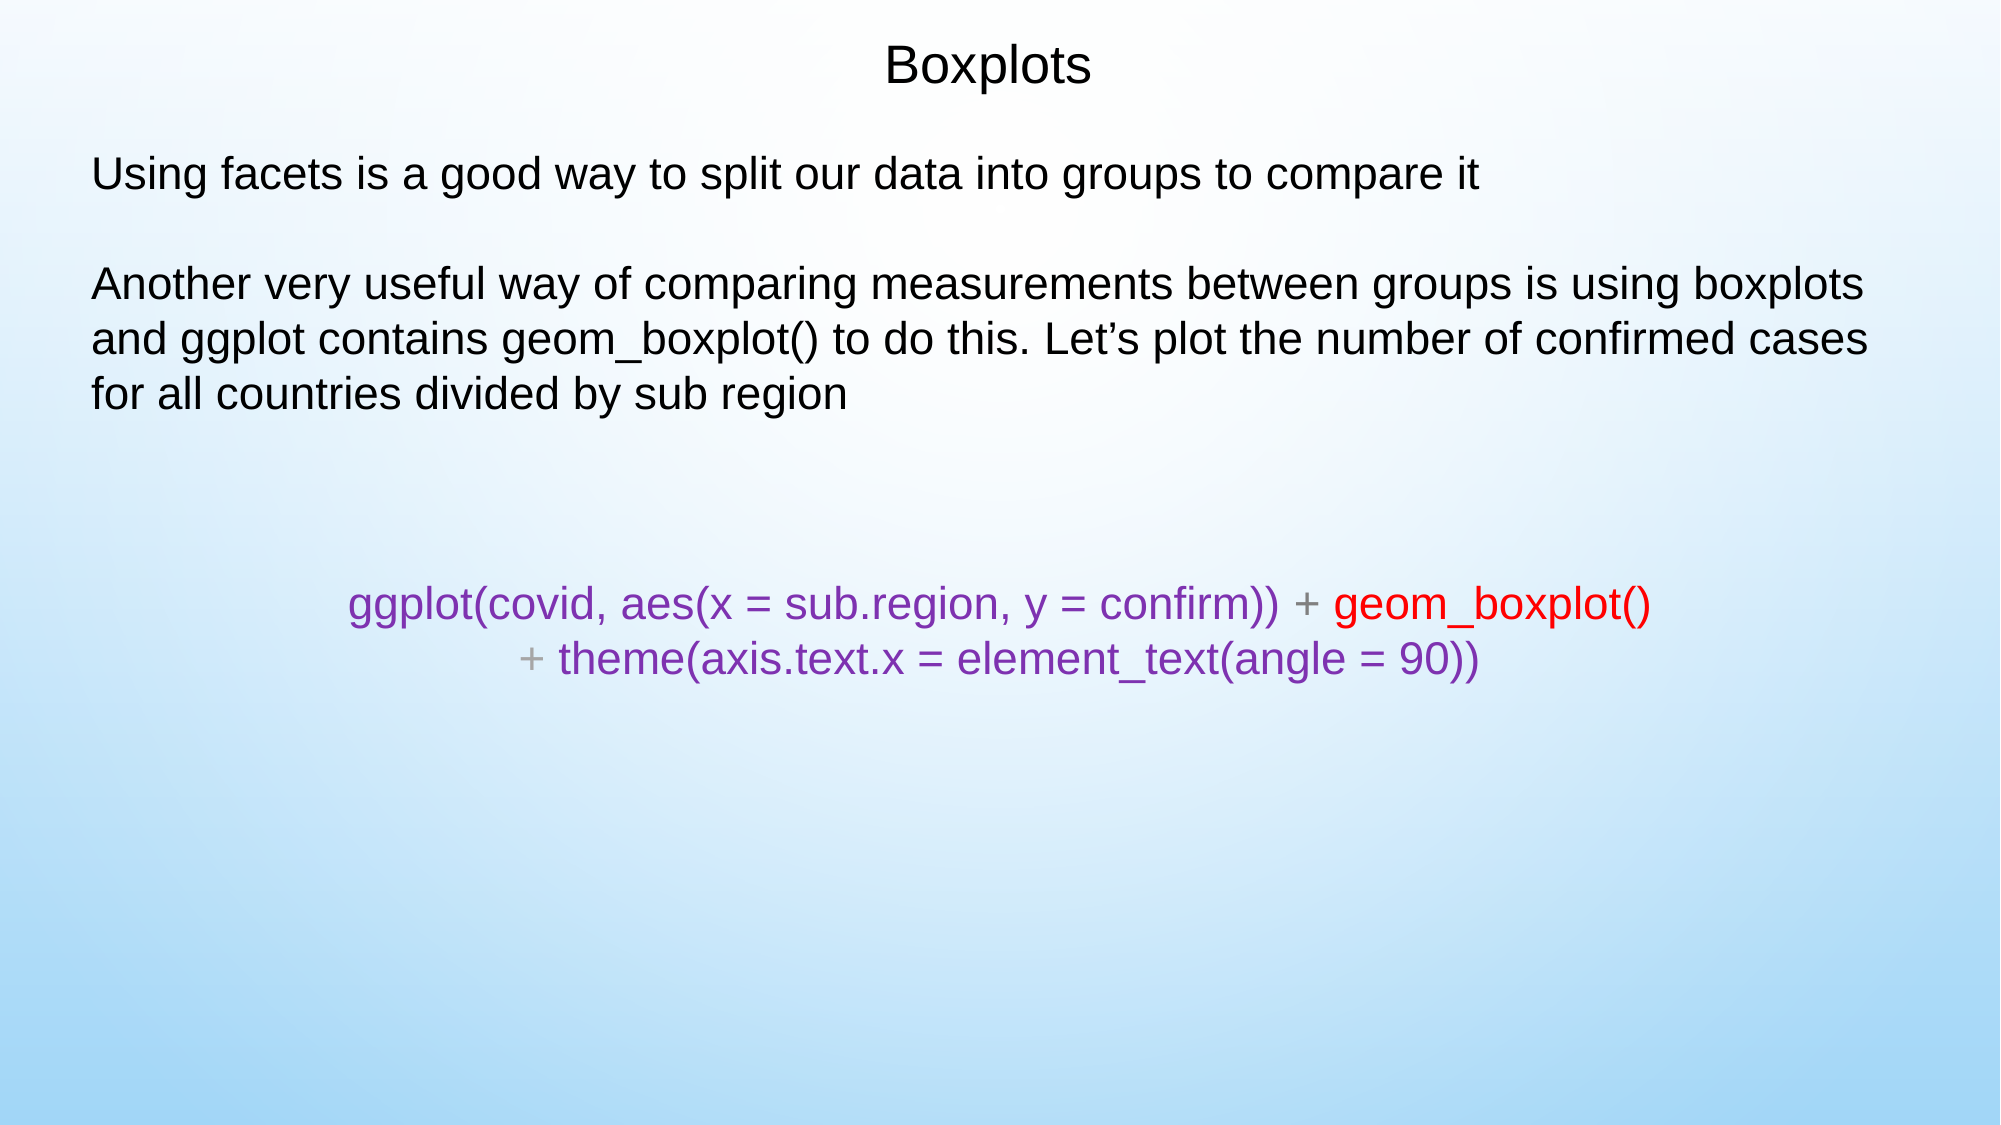

Boxplots
Using facets is a good way to split our data into groups to compare it

Another very useful way of comparing measurements between groups is using boxplots and ggplot contains geom_boxplot() to do this. Let’s plot the number of confirmed cases for all countries divided by sub region
ggplot(covid, aes(x = sub.region, y = confirm)) + geom_boxplot()
+ theme(axis.text.x = element_text(angle = 90))